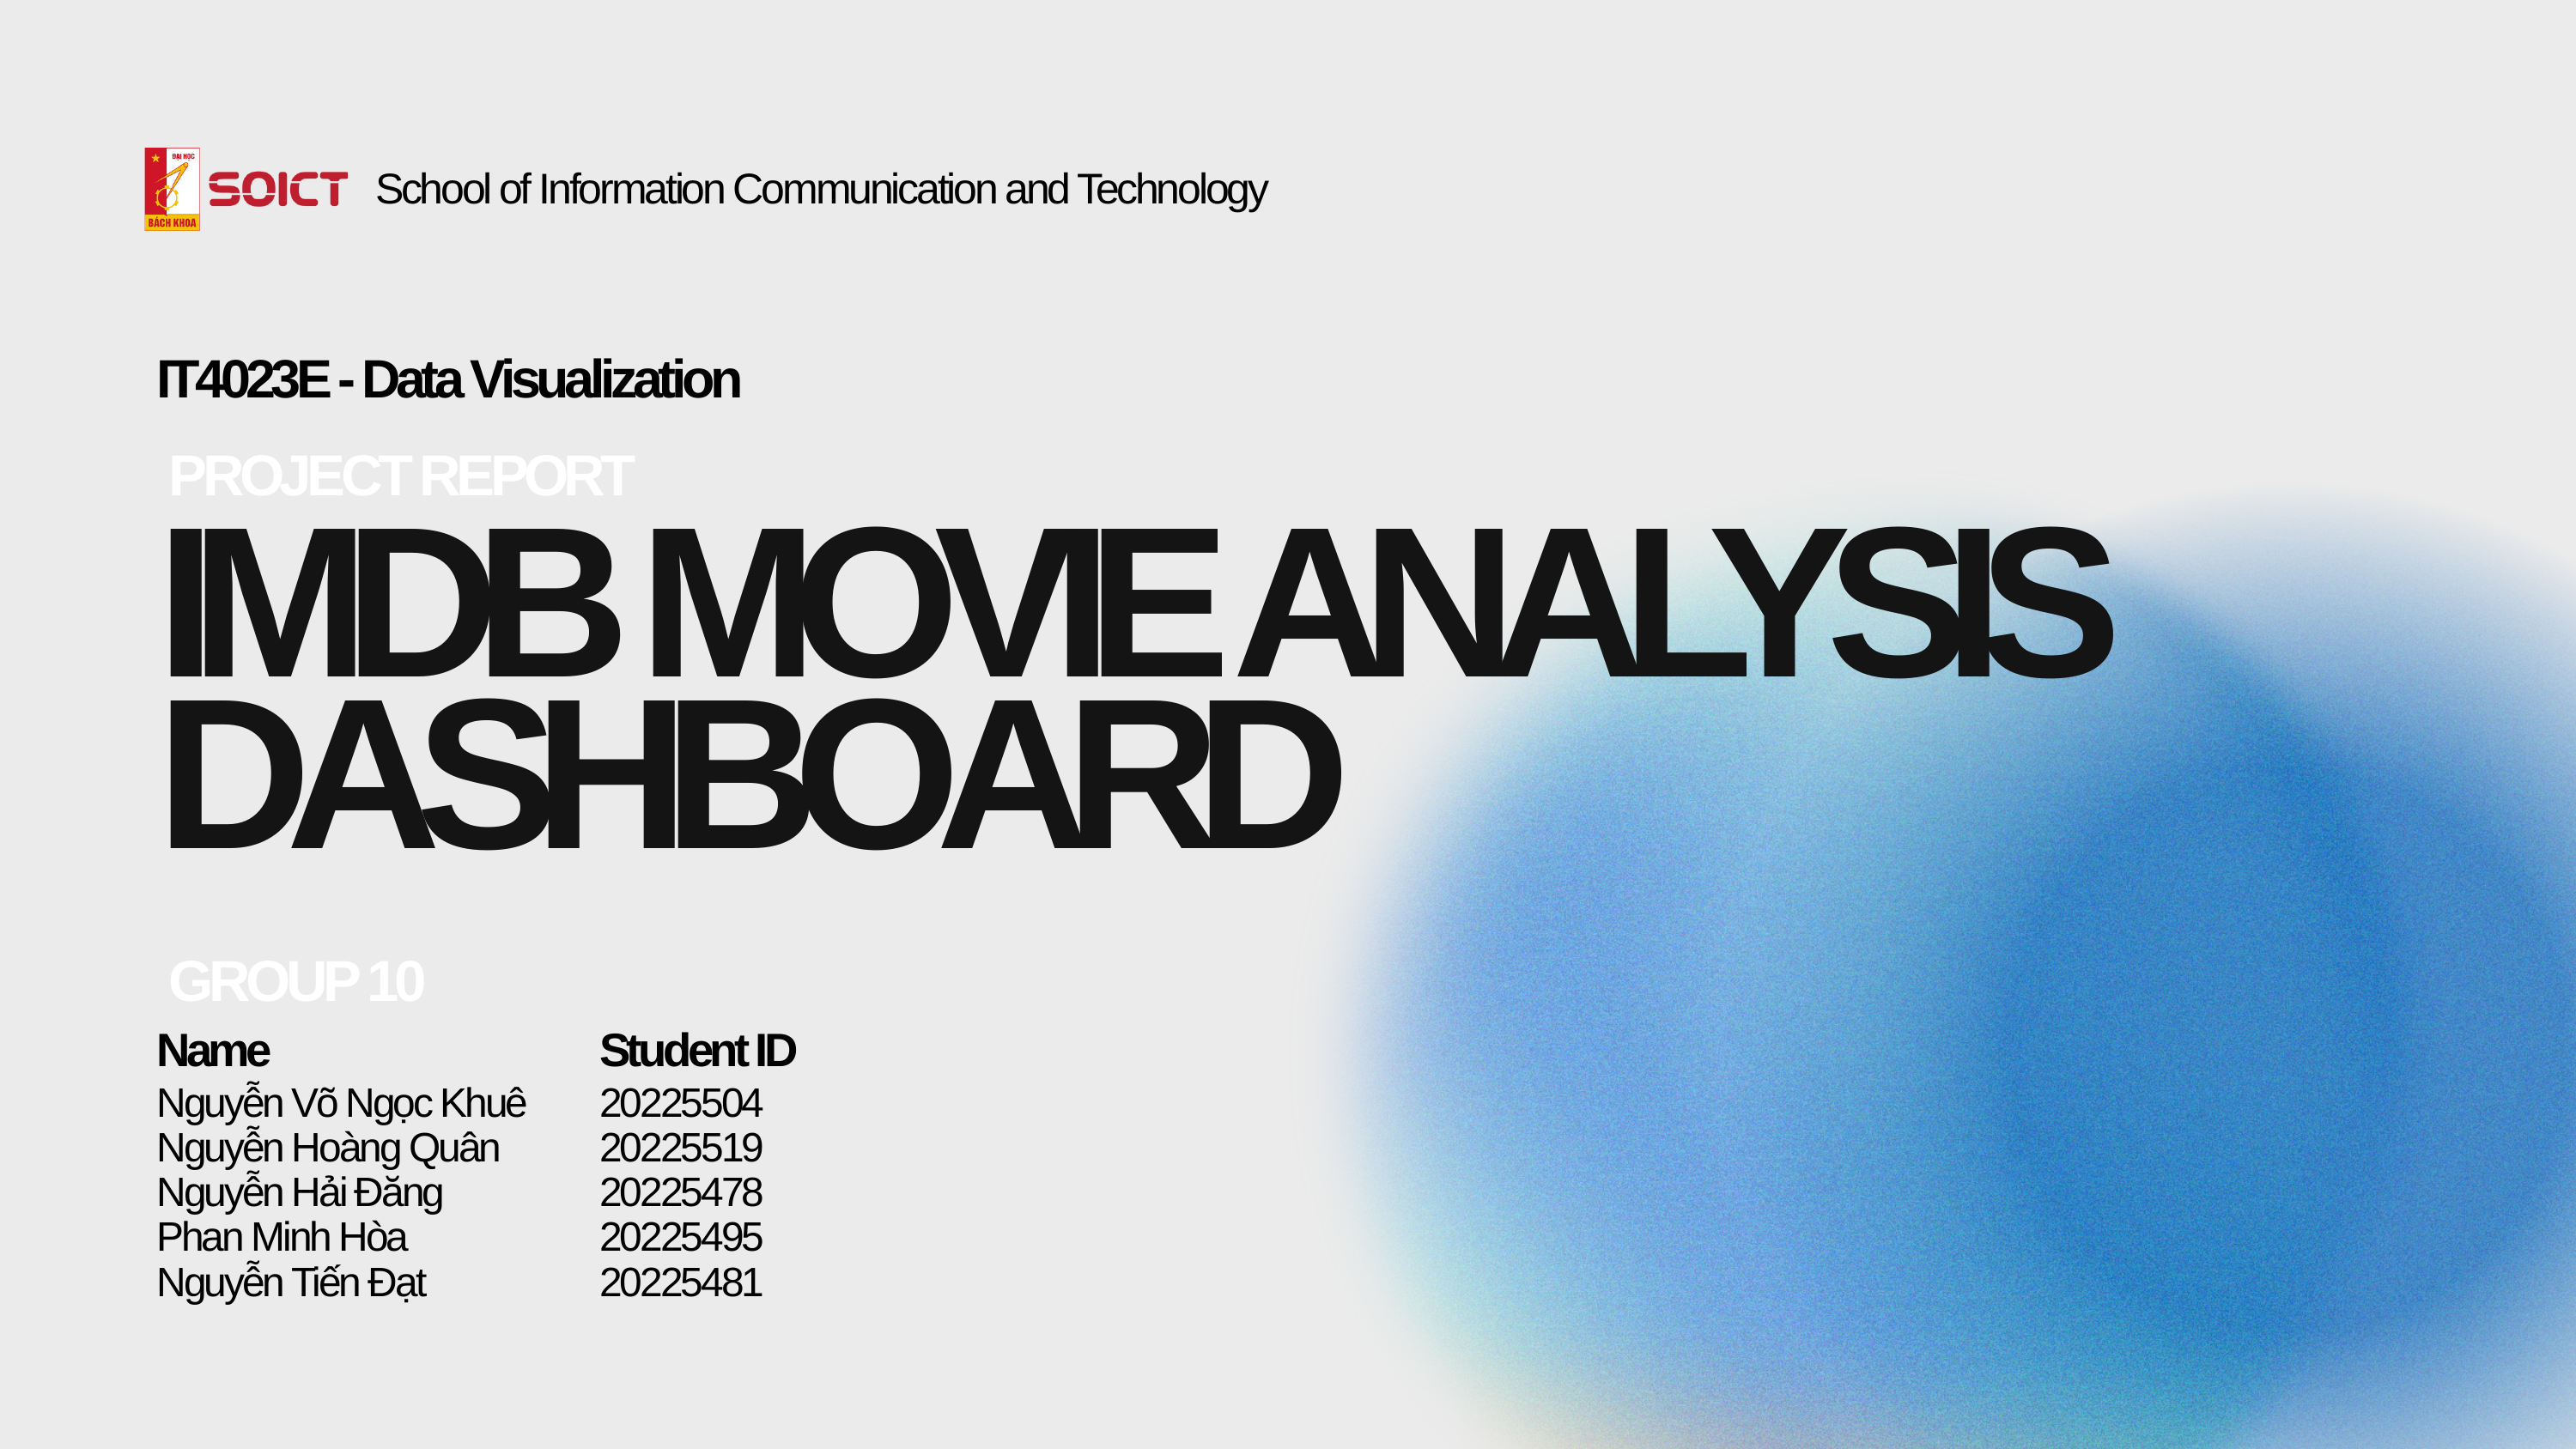

School of Information Communication and Technology
IT4023E - Data Visualization
PROJECT REPORT

IMDB MOVIE ANALYSIS DASHBOARD
GROUP 10
Name
Student ID
Nguyễn Võ Ngọc Khuê
Nguyễn Hoàng Quân
Nguyễn Hải Đăng
Phan Minh Hòa
Nguyễn Tiến Đạt
20225504
20225519
20225478
20225495
20225481